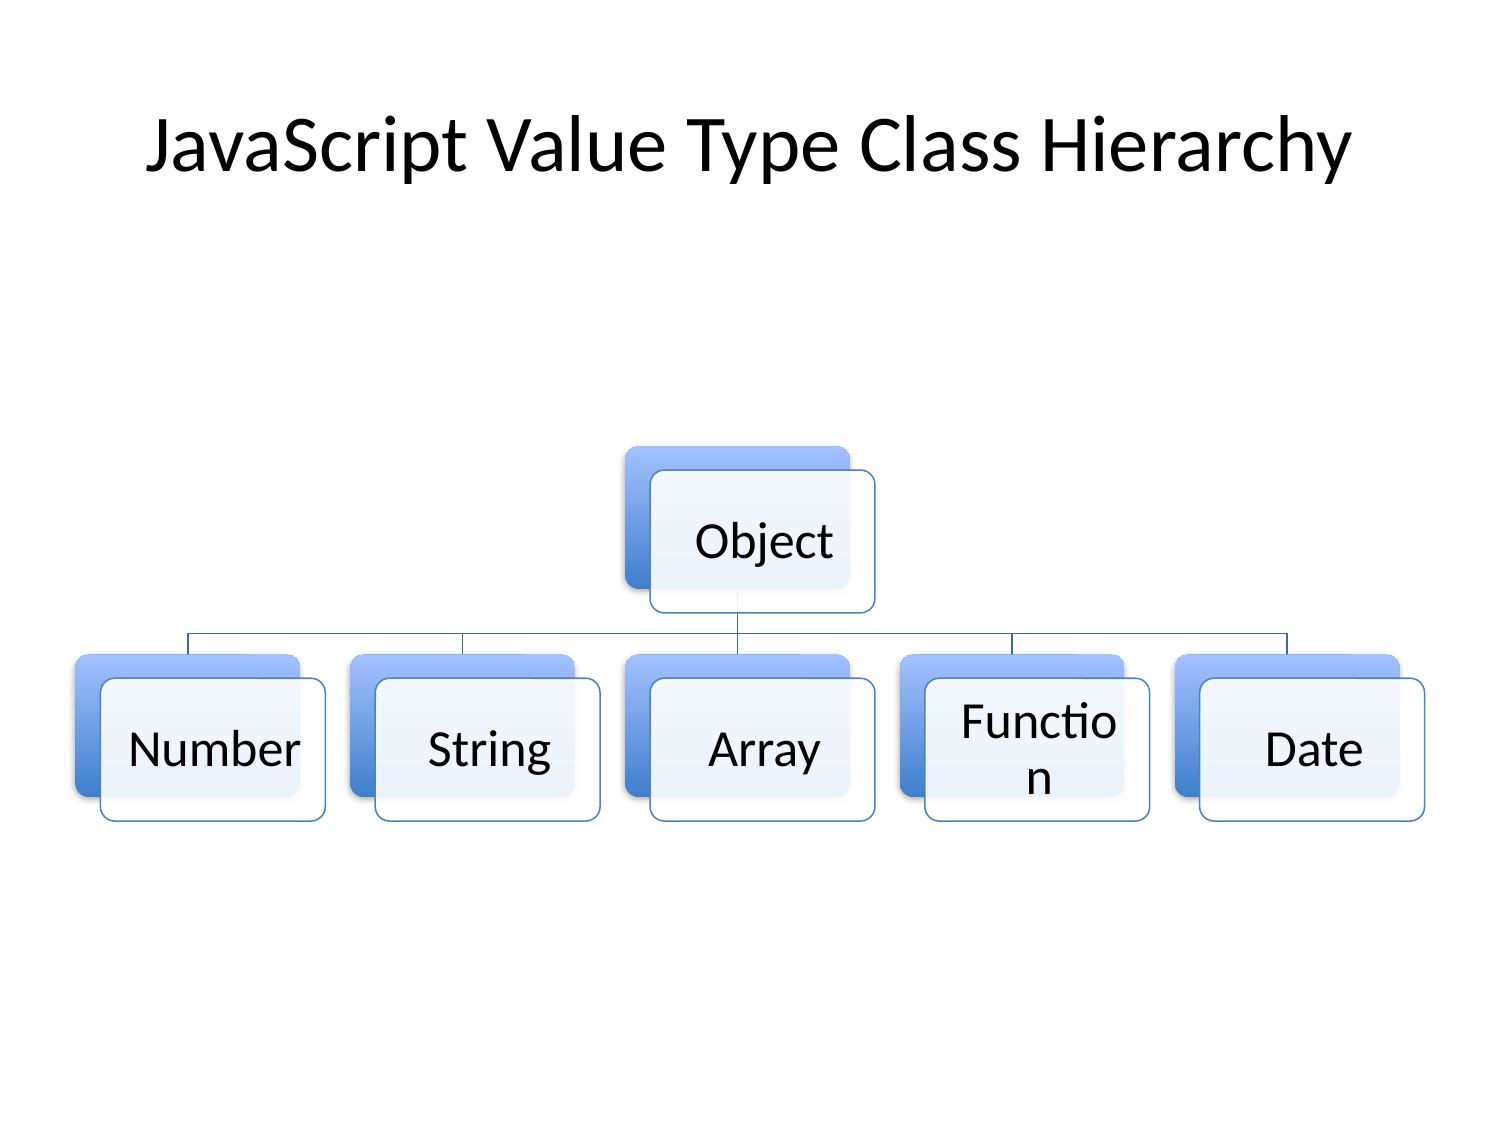

# JavaScript Value Type Class Hierarchy
Object
Number
String
Array
Function
Date